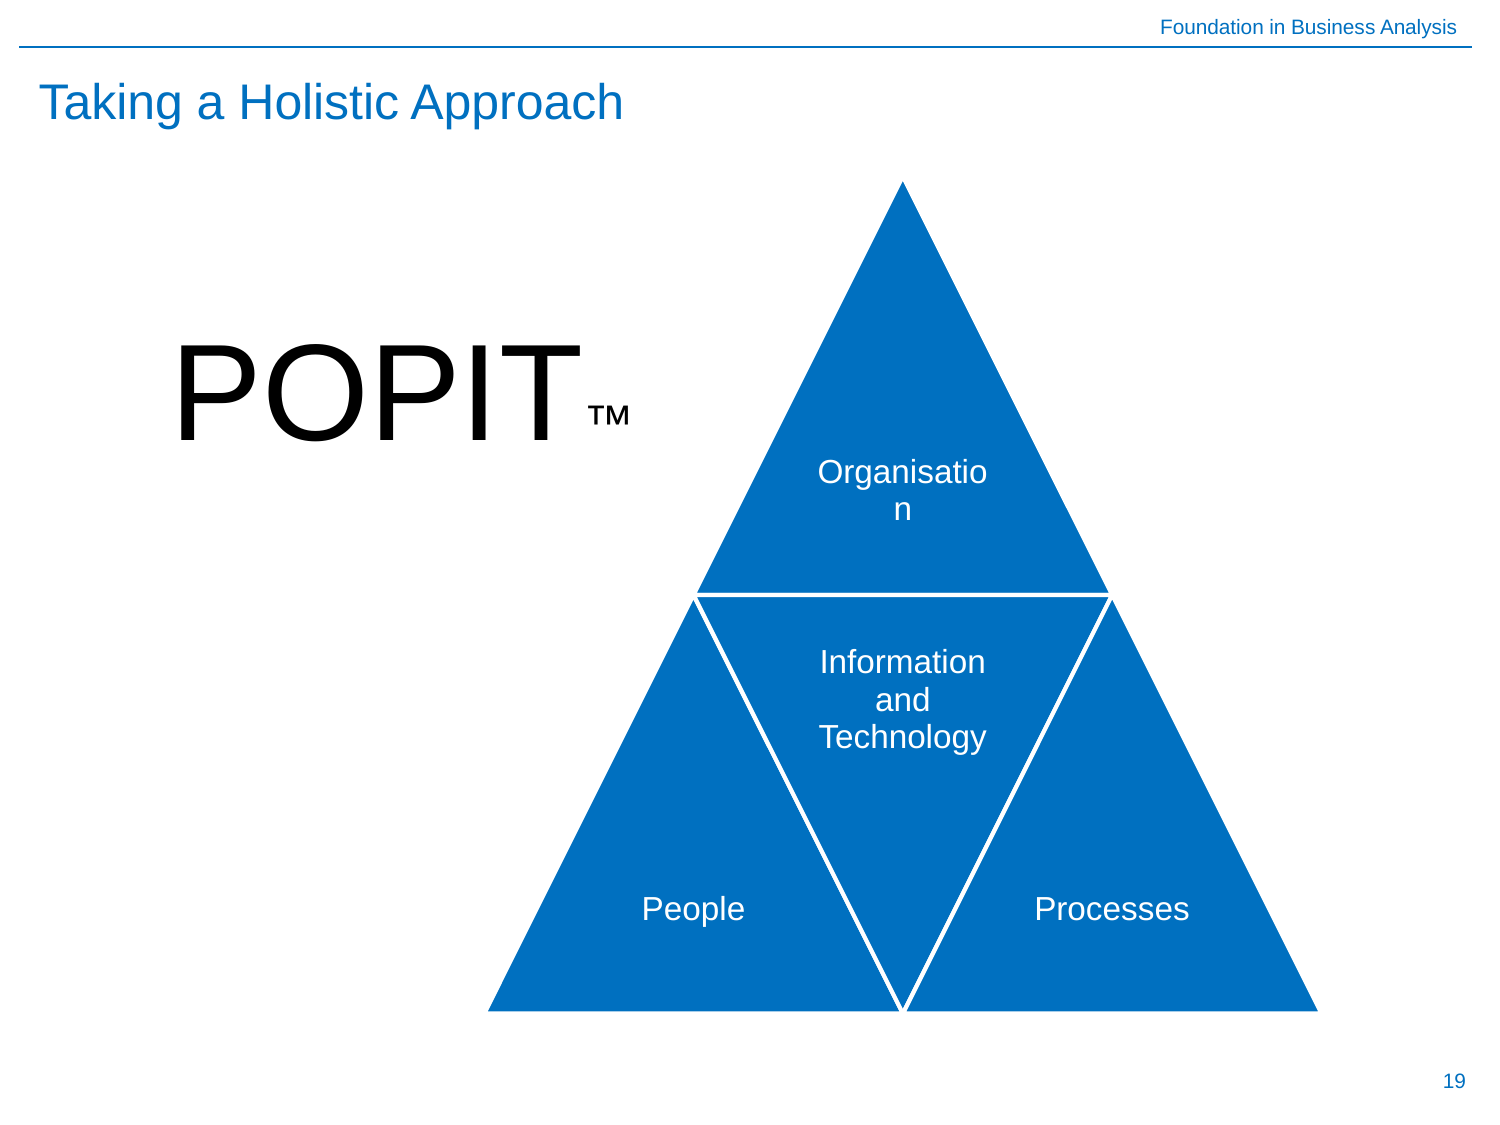

# Taking a Holistic Approach
Organisation
People
Information and Technology
Processes
POPIT™